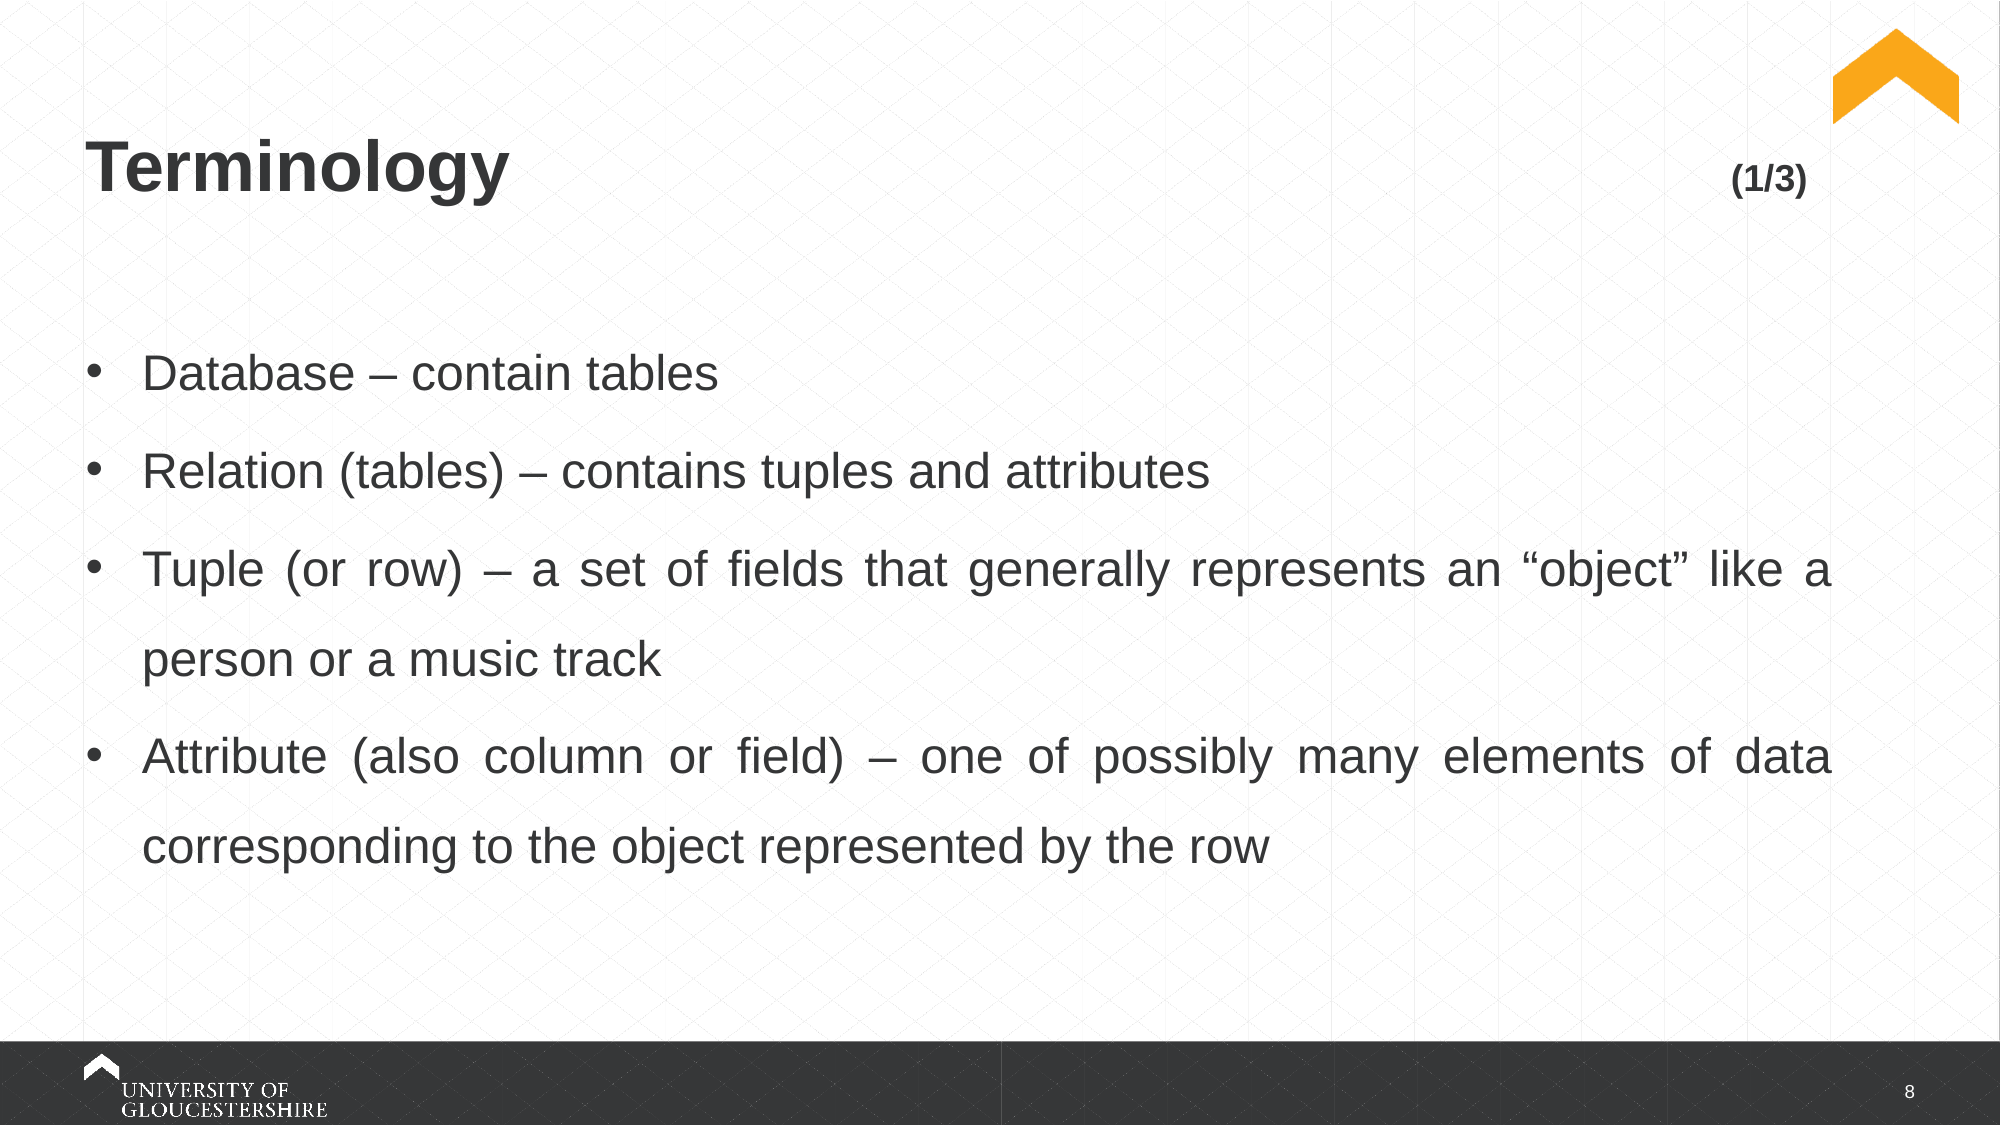

# Terminology                                                             (1/3)
Database – contain tables
Relation (tables) – contains tuples and attributes
Tuple (or row) – a set of fields that generally represents an “object” like a person or a music track
Attribute (also column or field) – one of possibly many elements of data corresponding to the object represented by the row